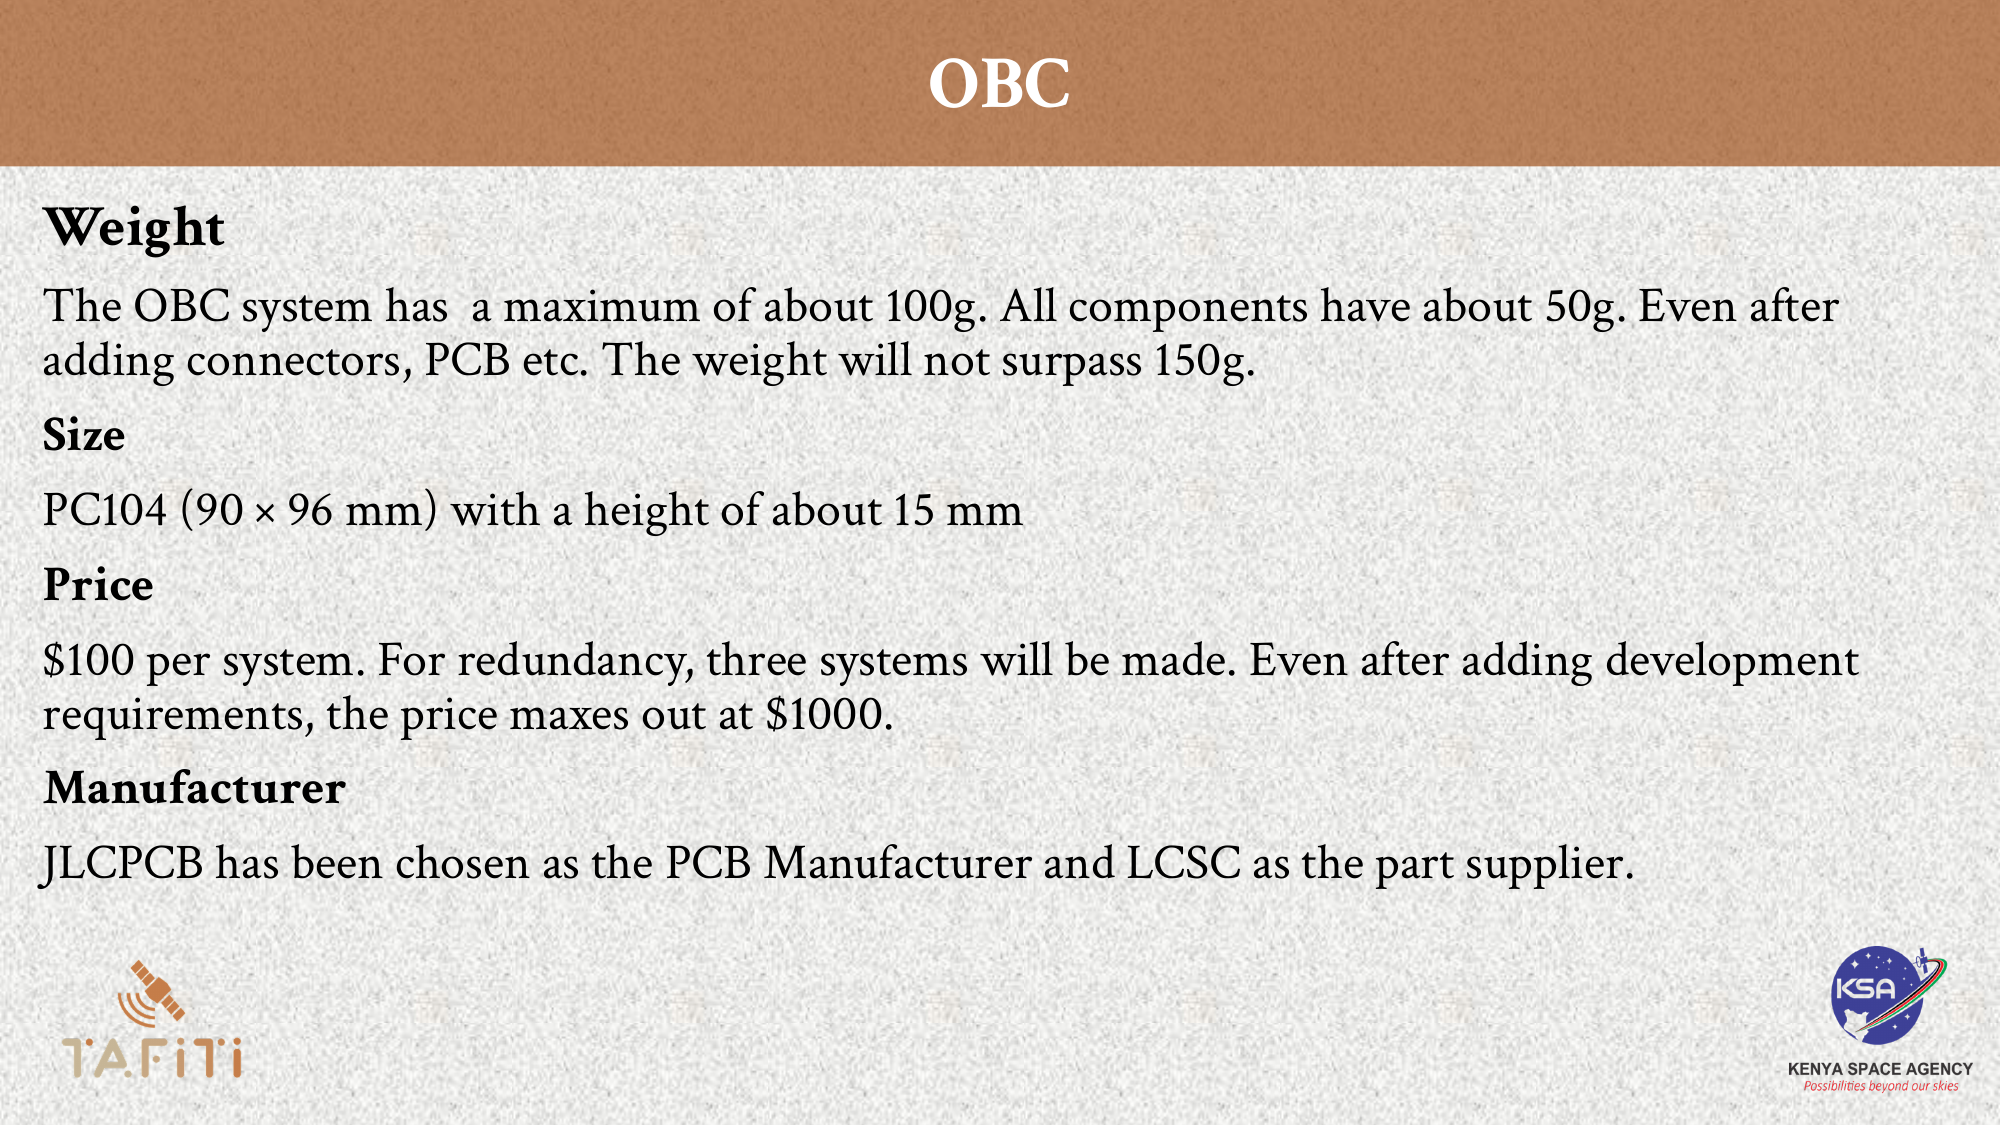

# OBC
Weight
The OBC system has  a maximum of about 100g. All components have about 50g. Even after adding connectors, PCB etc. The weight will not surpass 150g.
Size
PC104 (90 × 96 mm) with a height of about 15 mm
Price
$100 per system. For redundancy, three systems will be made. Even after adding development requirements, the price maxes out at $1000.
Manufacturer
JLCPCB has been chosen as the PCB Manufacturer and LCSC as the part supplier.